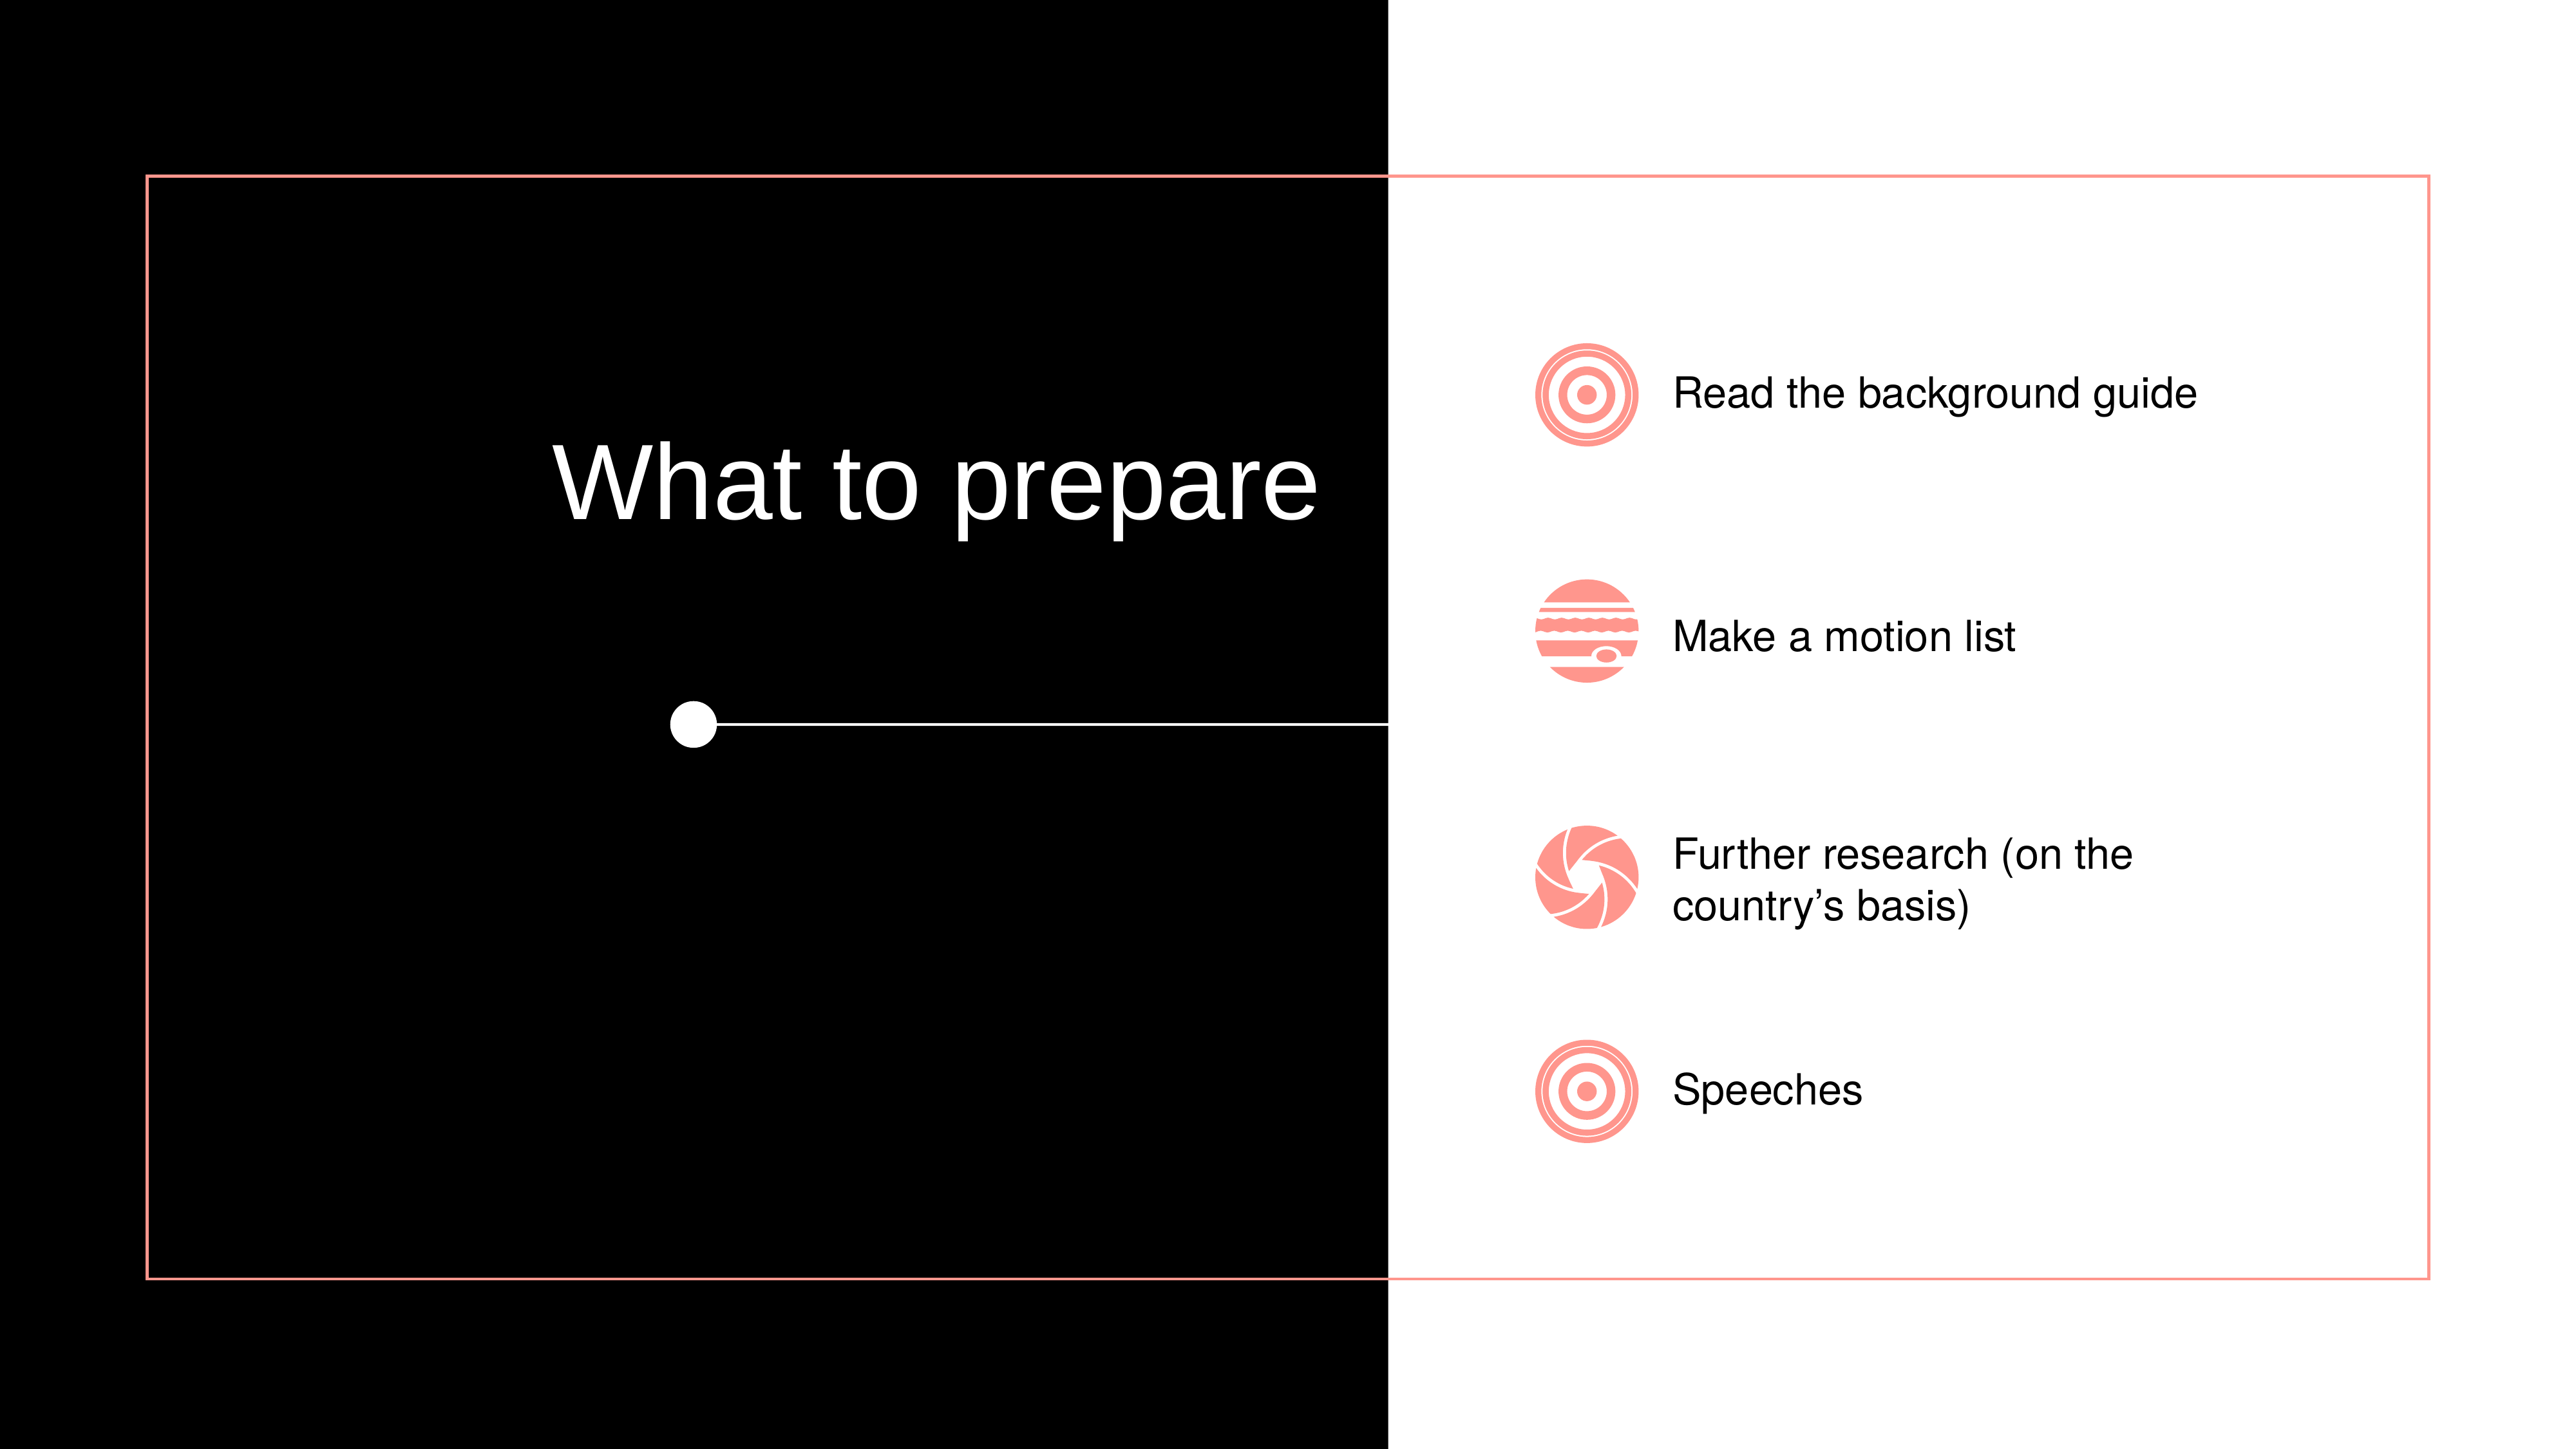

Read the background guide
What to prepare

Make a motion list
Further research (on the country’s basis)

Speeches